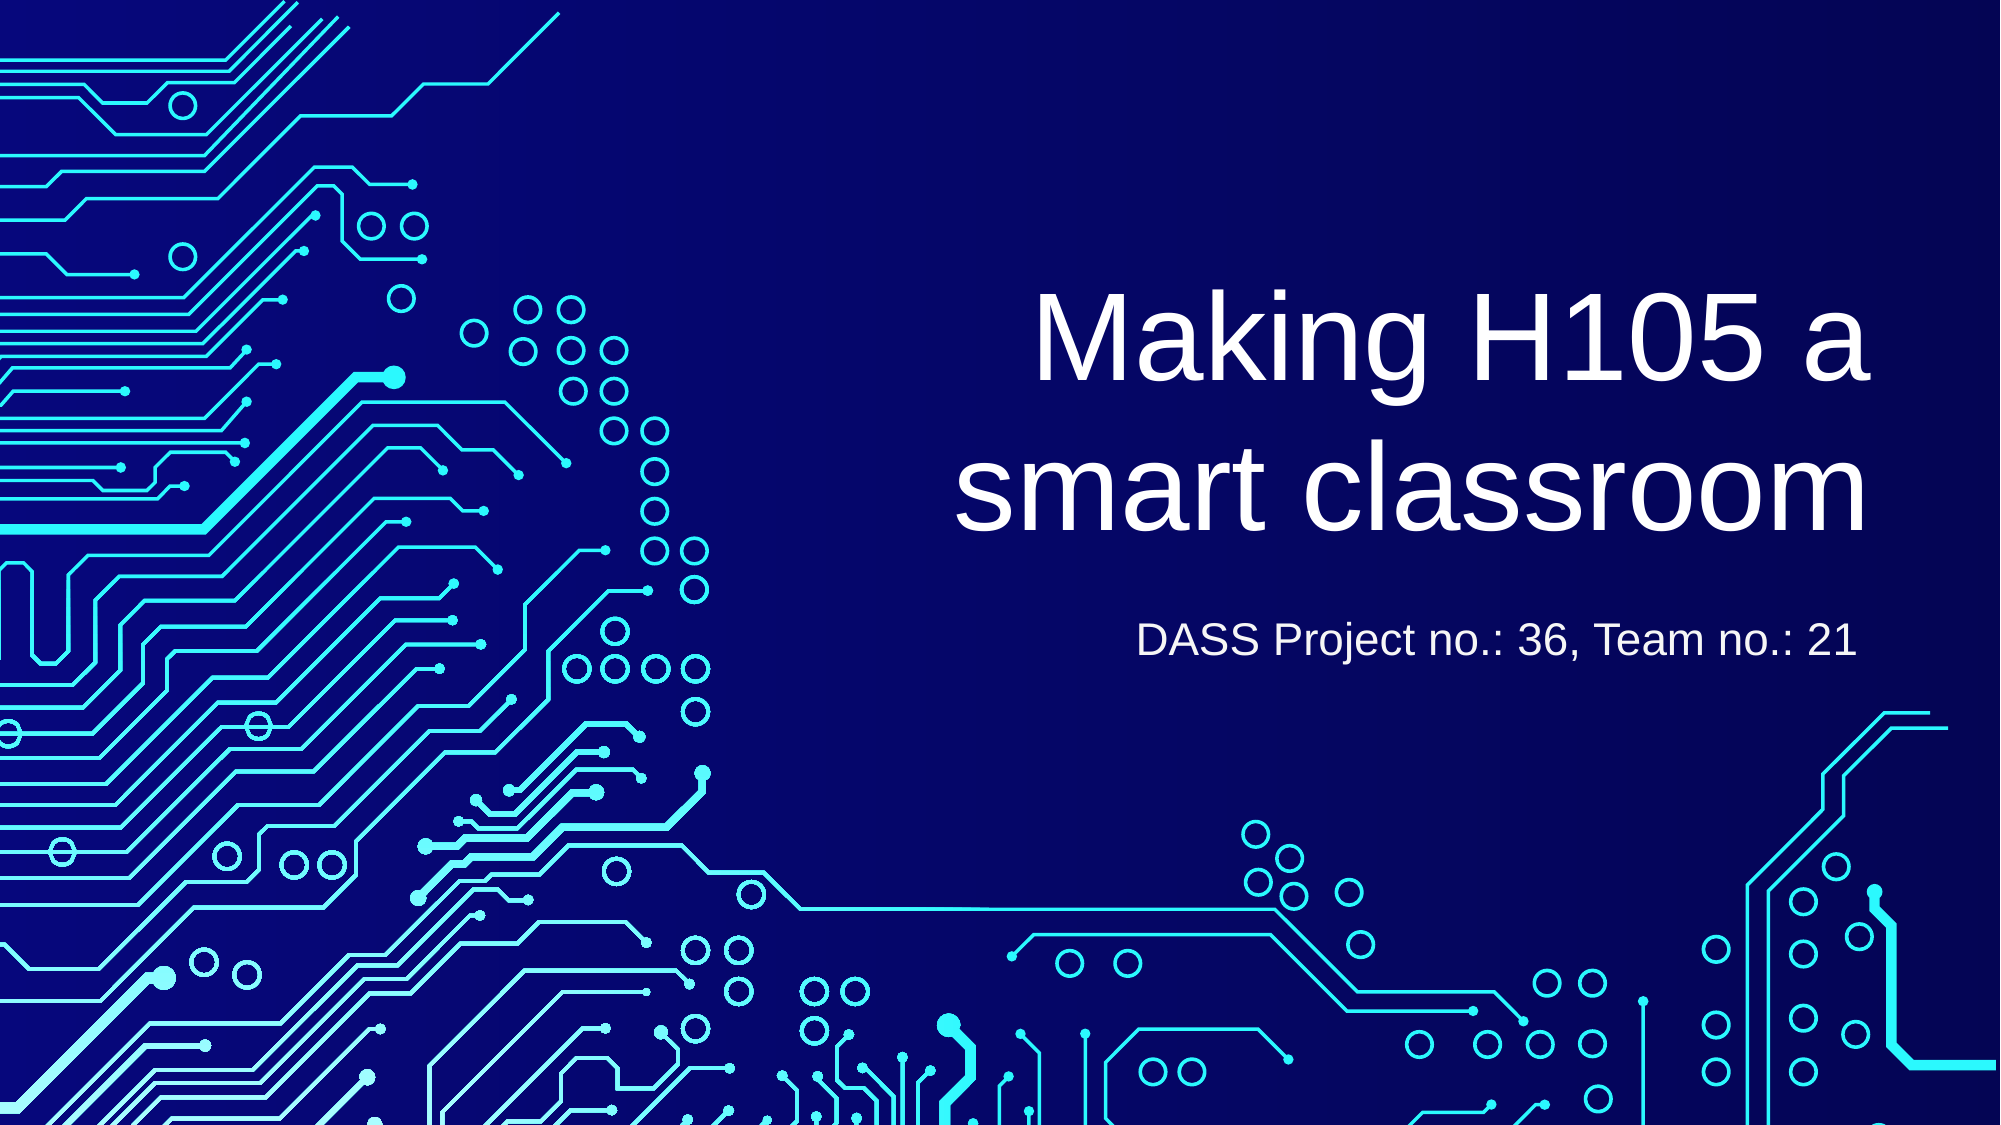

Making H105 a smart classroom
DASS Project no.: 36, Team no.: 21